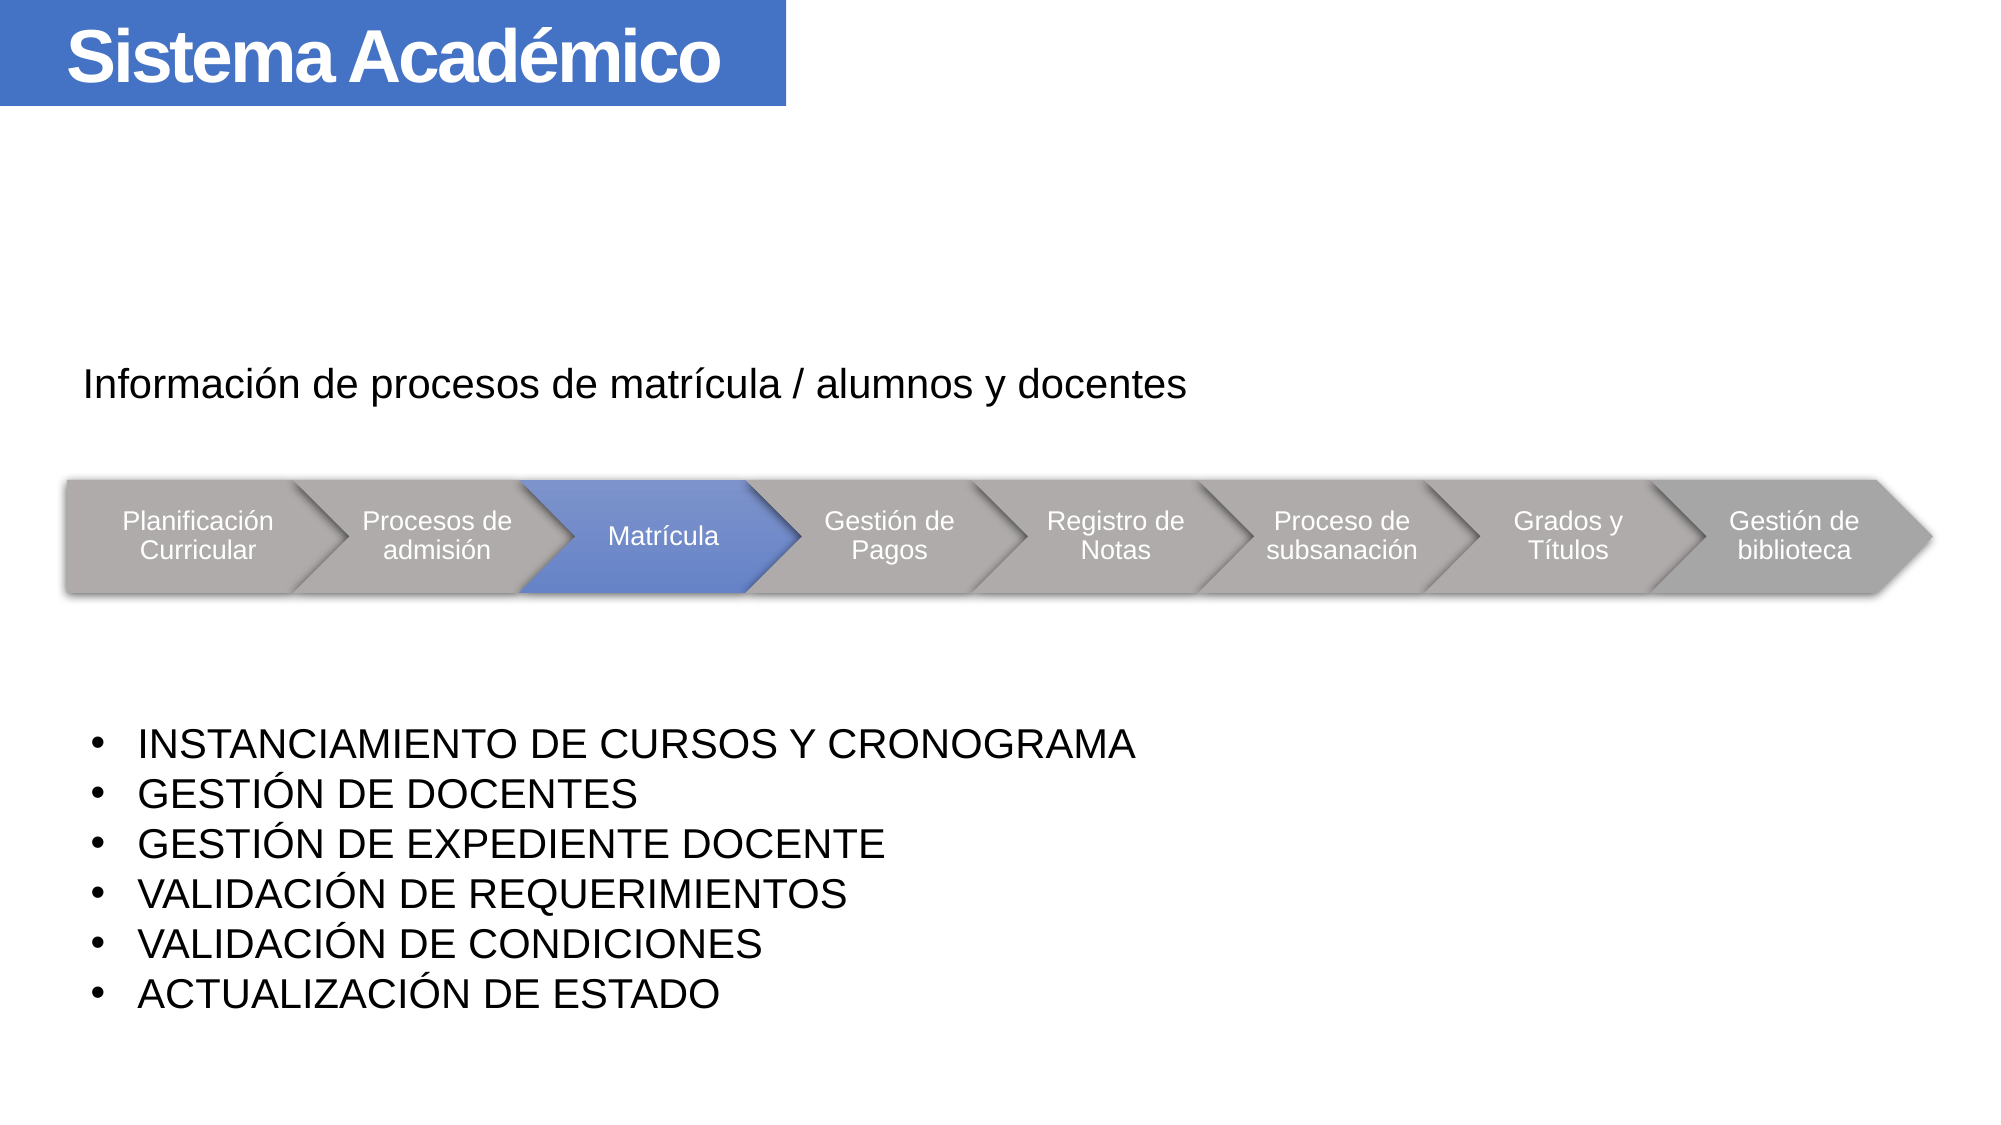

Sistema Académico
Información de procesos de matrícula / alumnos y docentes
Planificación Curricular
Procesos de admisión
Matrícula
Gestión de Pagos
Registro de Notas
Proceso de subsanación
Grados y Títulos
Gestión de biblioteca
INSTANCIAMIENTO DE CURSOS Y CRONOGRAMA
GESTIÓN DE DOCENTES
GESTIÓN DE EXPEDIENTE DOCENTE
VALIDACIÓN DE REQUERIMIENTOS
VALIDACIÓN DE CONDICIONES
ACTUALIZACIÓN DE ESTADO